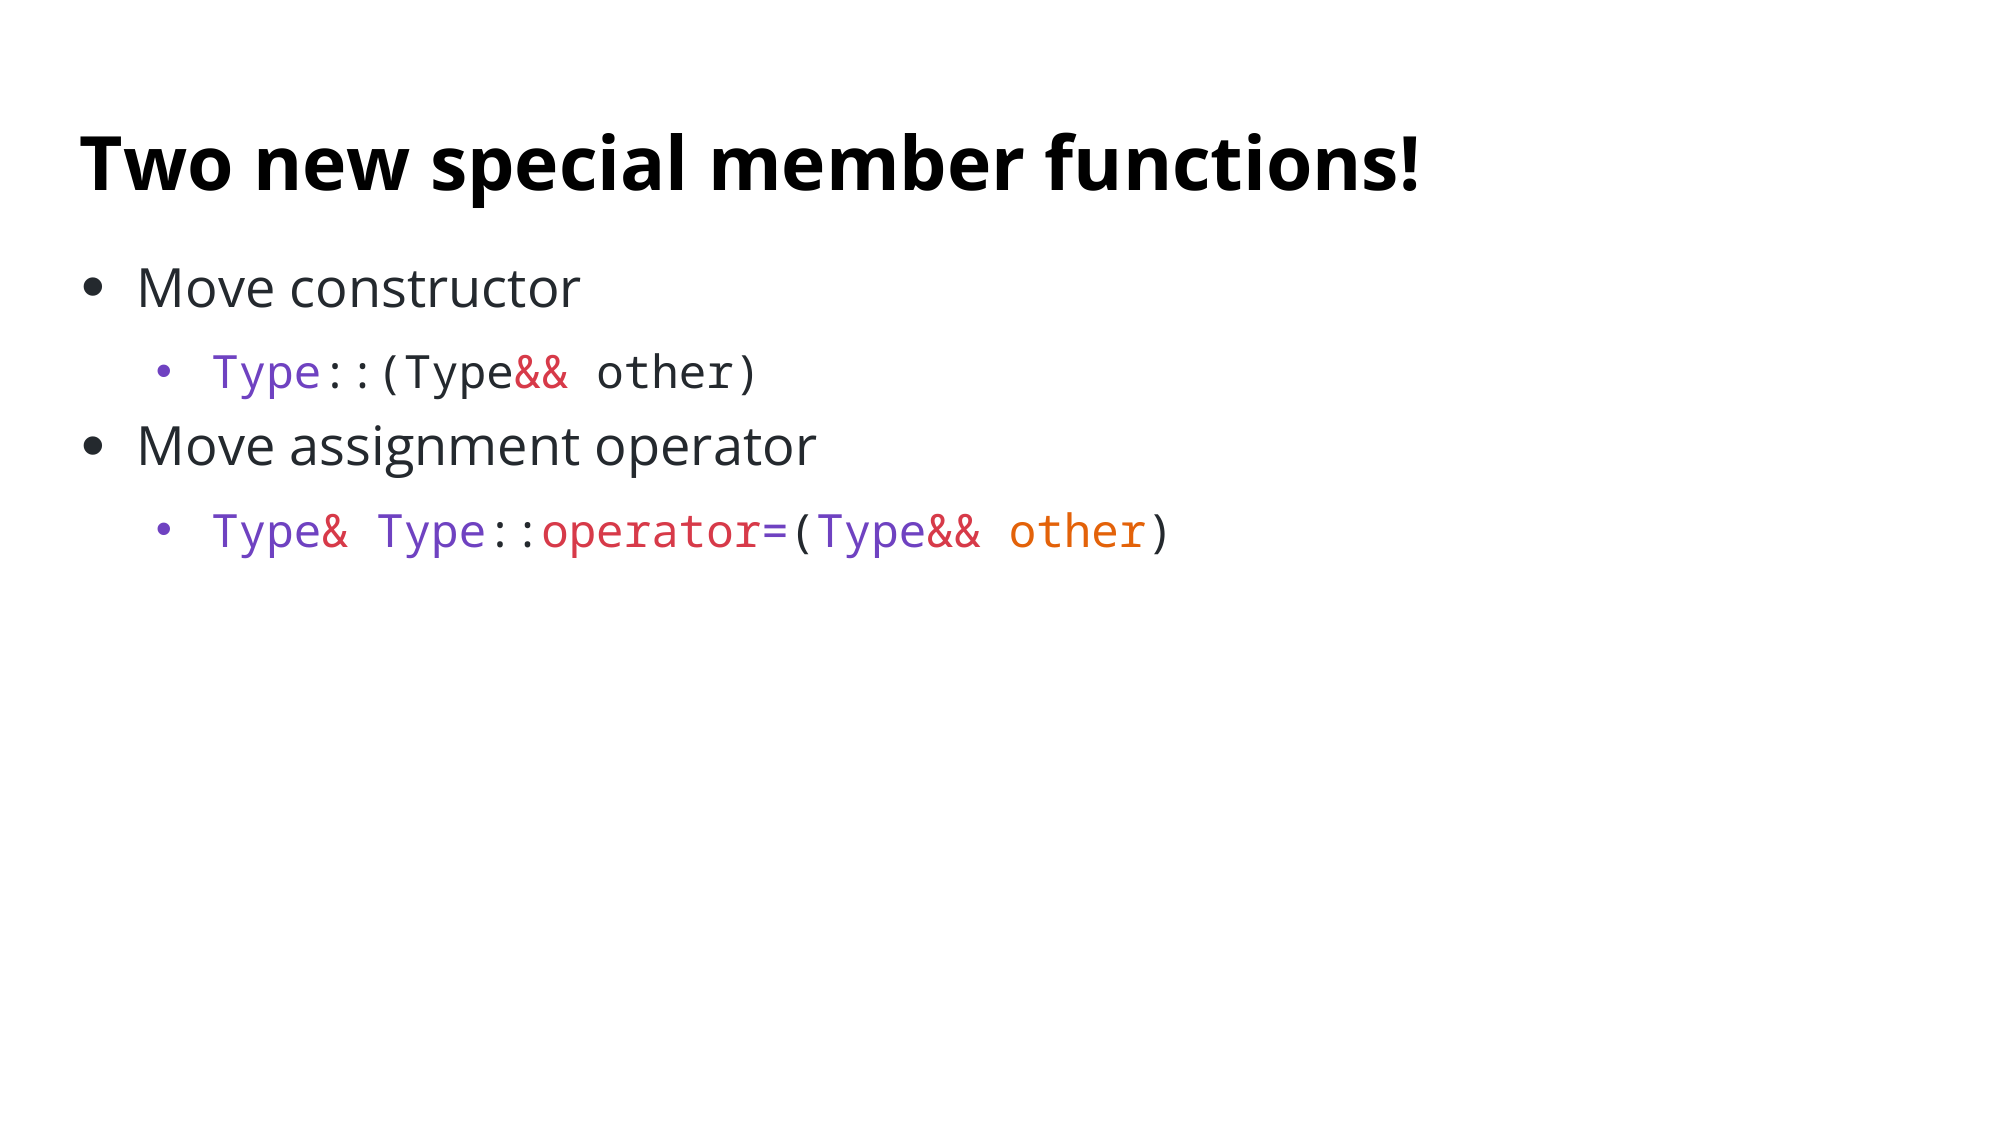

# Two new special member functions!
Move constructor
Type::(Type&& other)
Move assignment operator
Type& Type::operator=(Type&& other)